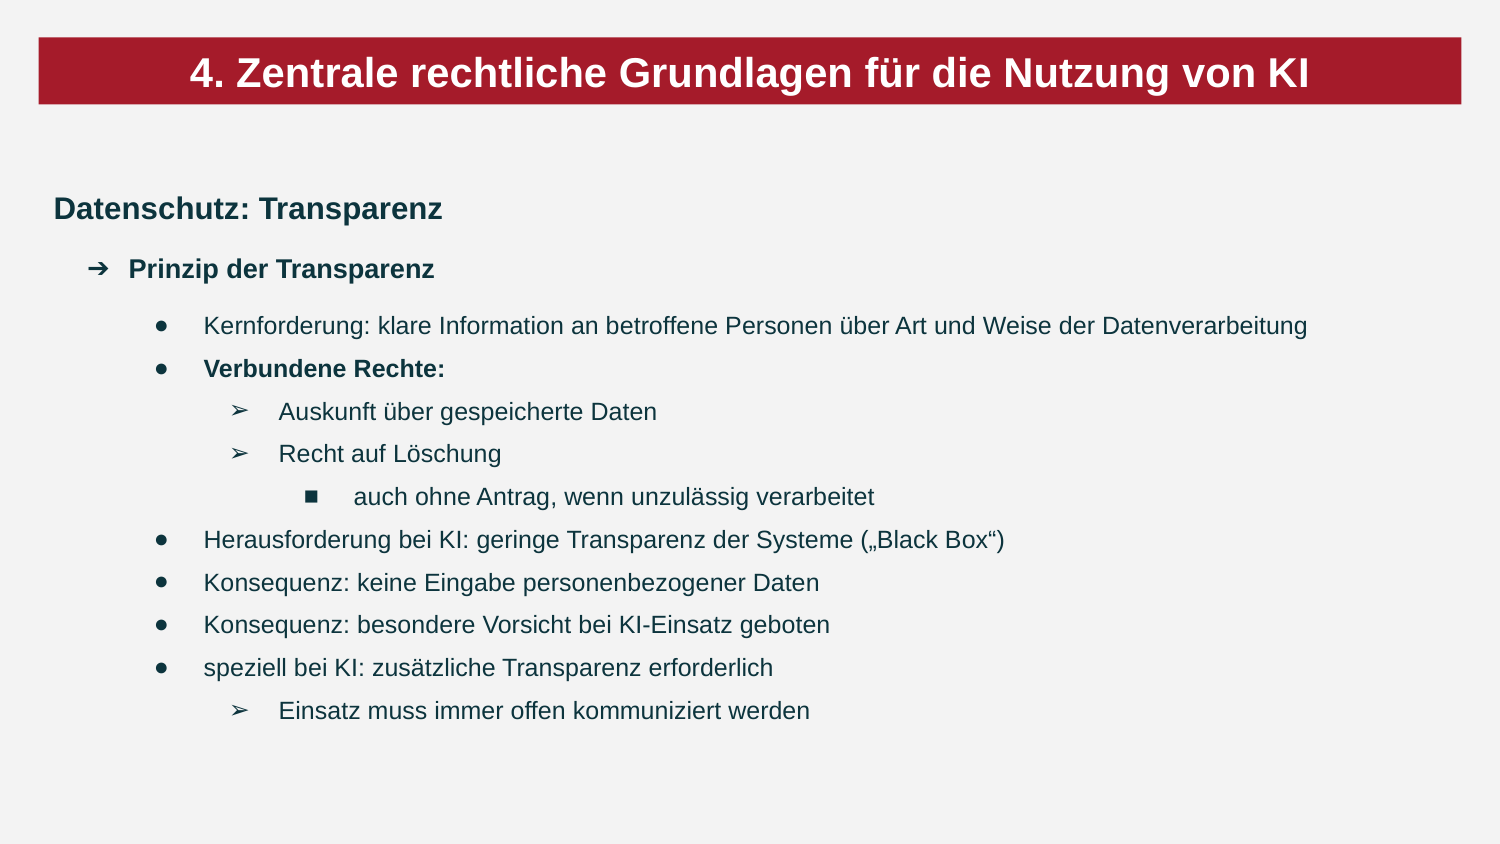

4. Zentrale rechtliche Grundlagen für die Nutzung von KI
Datenschutz: Transparenz
Prinzip der Transparenz
Kernforderung: klare Information an betroffene Personen über Art und Weise der Datenverarbeitung
Verbundene Rechte:
Auskunft über gespeicherte Daten
Recht auf Löschung
auch ohne Antrag, wenn unzulässig verarbeitet
Herausforderung bei KI: geringe Transparenz der Systeme („Black Box“)
Konsequenz: keine Eingabe personenbezogener Daten
Konsequenz: besondere Vorsicht bei KI-Einsatz geboten
speziell bei KI: zusätzliche Transparenz erforderlich
Einsatz muss immer offen kommuniziert werden